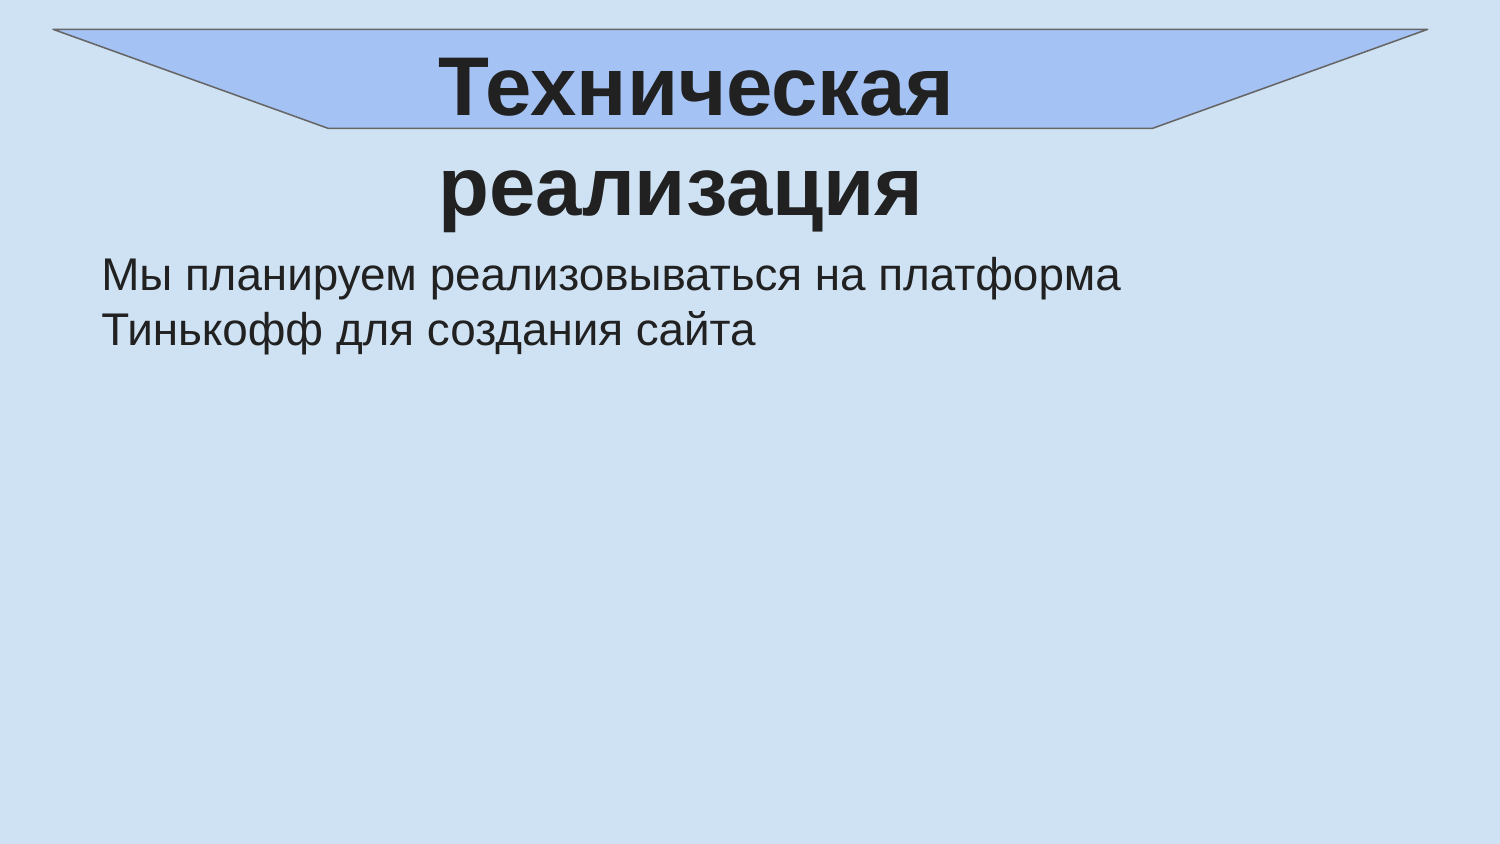

Техническая реализация

Мы планируем реализовываться на платформа Тинькофф для создания сайта